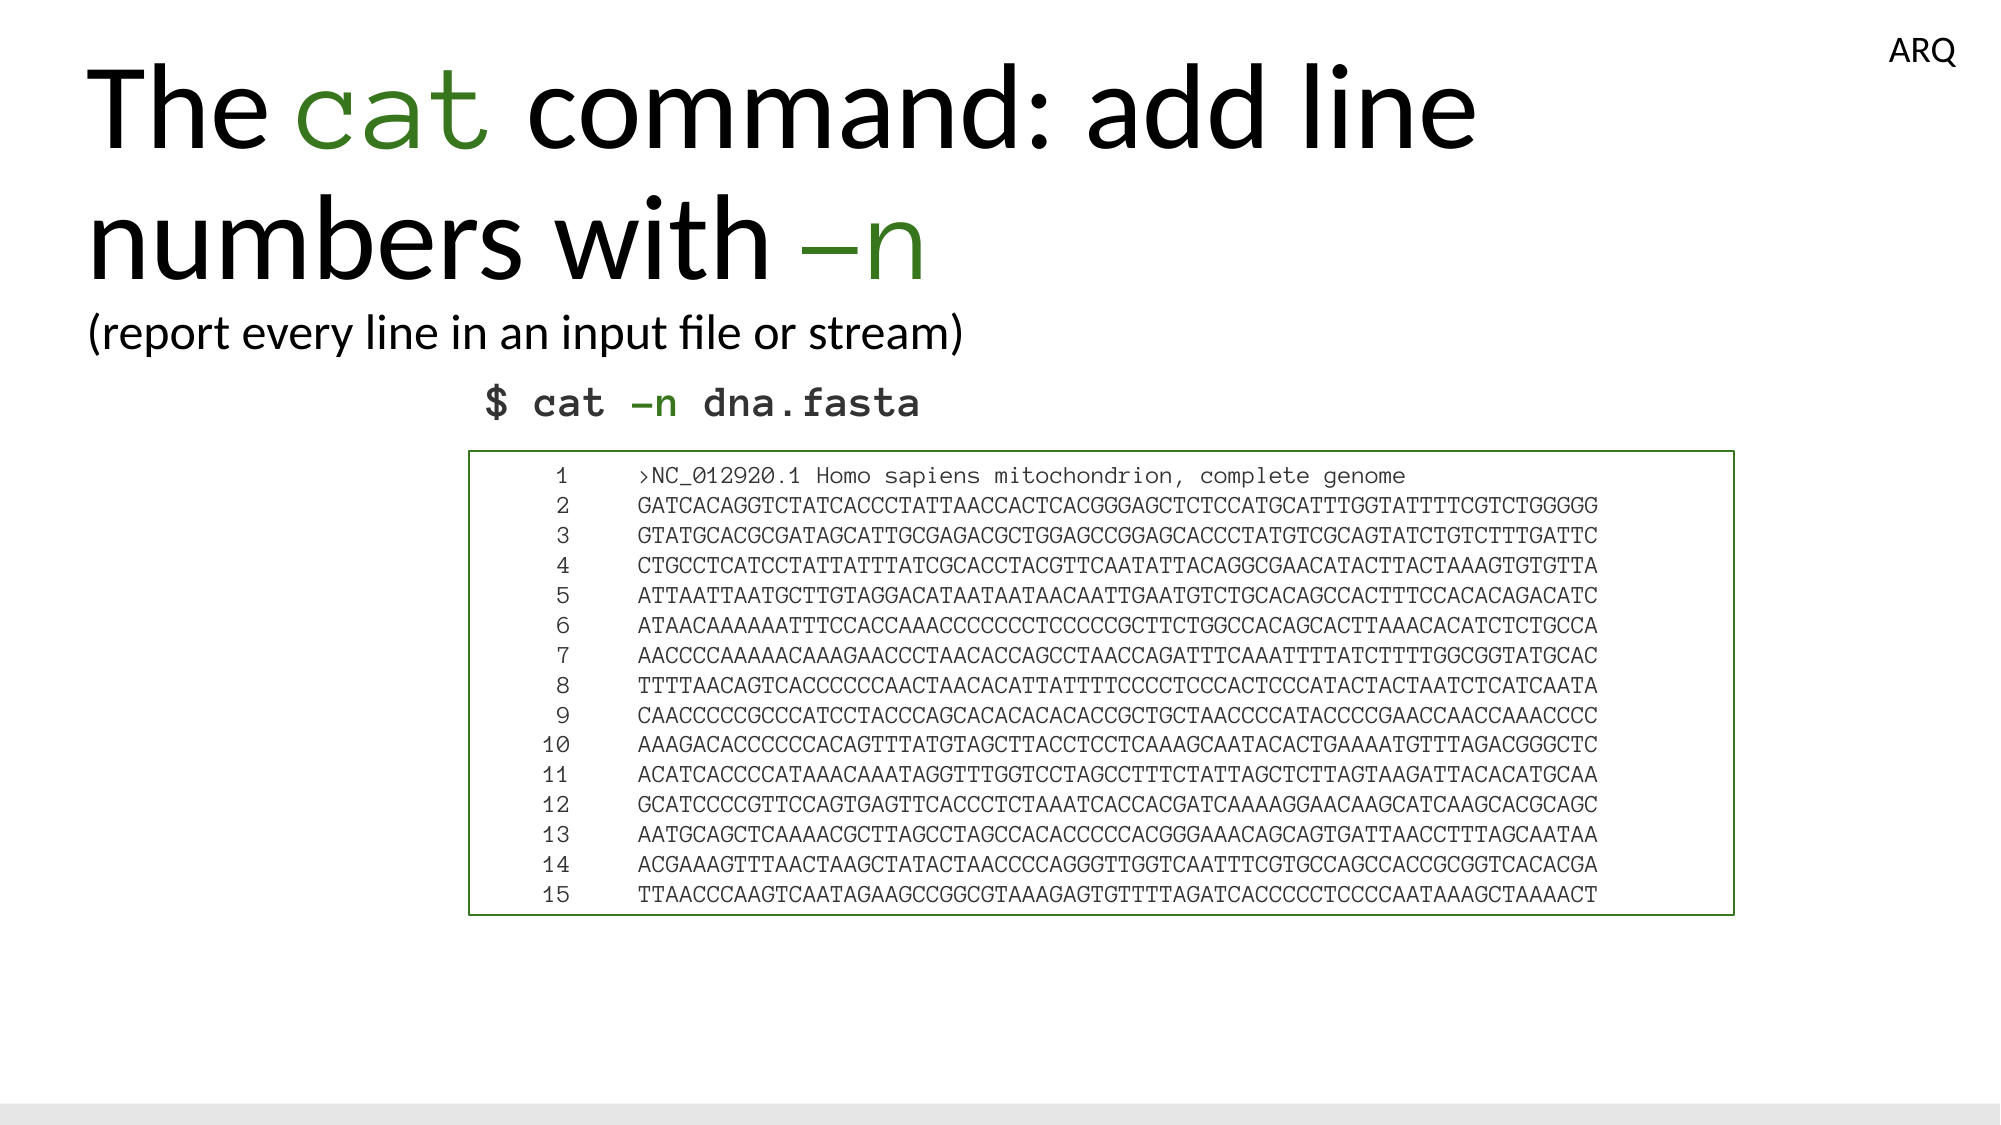

ARQ
# The cat command: add line numbers with -n
(report every line in an input file or stream)
$ cat -n dna.fasta
     1	>NC_012920.1 Homo sapiens mitochondrion, complete genome
     2	GATCACAGGTCTATCACCCTATTAACCACTCACGGGAGCTCTCCATGCATTTGGTATTTTCGTCTGGGGG
     3	GTATGCACGCGATAGCATTGCGAGACGCTGGAGCCGGAGCACCCTATGTCGCAGTATCTGTCTTTGATTC
     4	CTGCCTCATCCTATTATTTATCGCACCTACGTTCAATATTACAGGCGAACATACTTACTAAAGTGTGTTA
     5	ATTAATTAATGCTTGTAGGACATAATAATAACAATTGAATGTCTGCACAGCCACTTTCCACACAGACATC
     6	ATAACAAAAAATTTCCACCAAACCCCCCCTCCCCCGCTTCTGGCCACAGCACTTAAACACATCTCTGCCA
     7	AACCCCAAAAACAAAGAACCCTAACACCAGCCTAACCAGATTTCAAATTTTATCTTTTGGCGGTATGCAC
     8	TTTTAACAGTCACCCCCCAACTAACACATTATTTTCCCCTCCCACTCCCATACTACTAATCTCATCAATA
     9	CAACCCCCGCCCATCCTACCCAGCACACACACACCGCTGCTAACCCCATACCCCGAACCAACCAAACCCC
    10	AAAGACACCCCCCACAGTTTATGTAGCTTACCTCCTCAAAGCAATACACTGAAAATGTTTAGACGGGCTC
    11	ACATCACCCCATAAACAAATAGGTTTGGTCCTAGCCTTTCTATTAGCTCTTAGTAAGATTACACATGCAA
    12	GCATCCCCGTTCCAGTGAGTTCACCCTCTAAATCACCACGATCAAAAGGAACAAGCATCAAGCACGCAGC
    13	AATGCAGCTCAAAACGCTTAGCCTAGCCACACCCCCACGGGAAACAGCAGTGATTAACCTTTAGCAATAA
    14	ACGAAAGTTTAACTAAGCTATACTAACCCCAGGGTTGGTCAATTTCGTGCCAGCCACCGCGGTCACACGA
    15	TTAACCCAAGTCAATAGAAGCCGGCGTAAAGAGTGTTTTAGATCACCCCCTCCCCAATAAAGCTAAAACT